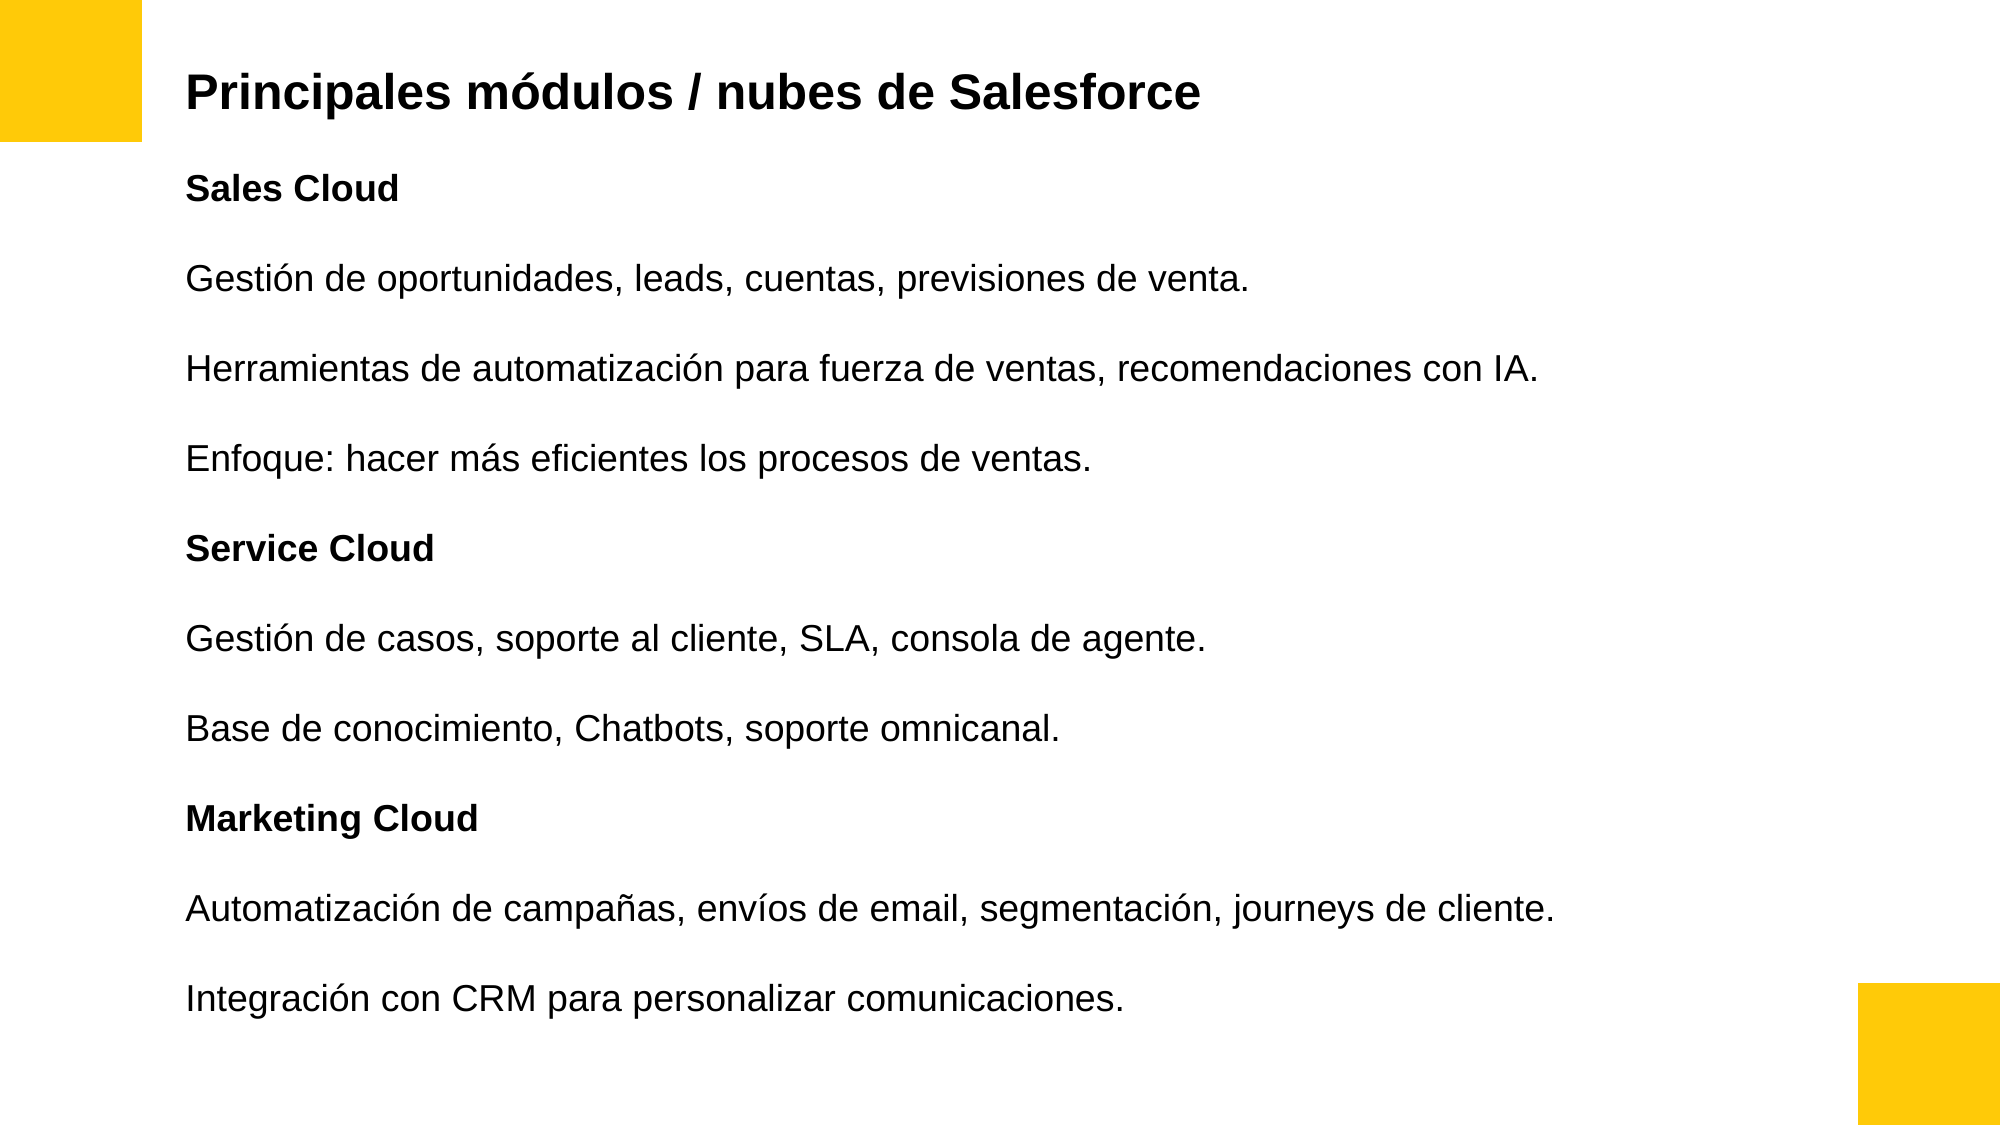

Principales módulos / nubes de Salesforce

Sales Cloud

Gestión de oportunidades, leads, cuentas, previsiones de venta.

Herramientas de automatización para fuerza de ventas, recomendaciones con IA.

Enfoque: hacer más eficientes los procesos de ventas.

Service Cloud

Gestión de casos, soporte al cliente, SLA, consola de agente.

Base de conocimiento, Chatbots, soporte omnicanal.

Marketing Cloud

Automatización de campañas, envíos de email, segmentación, journeys de cliente.

Integración con CRM para personalizar comunicaciones.